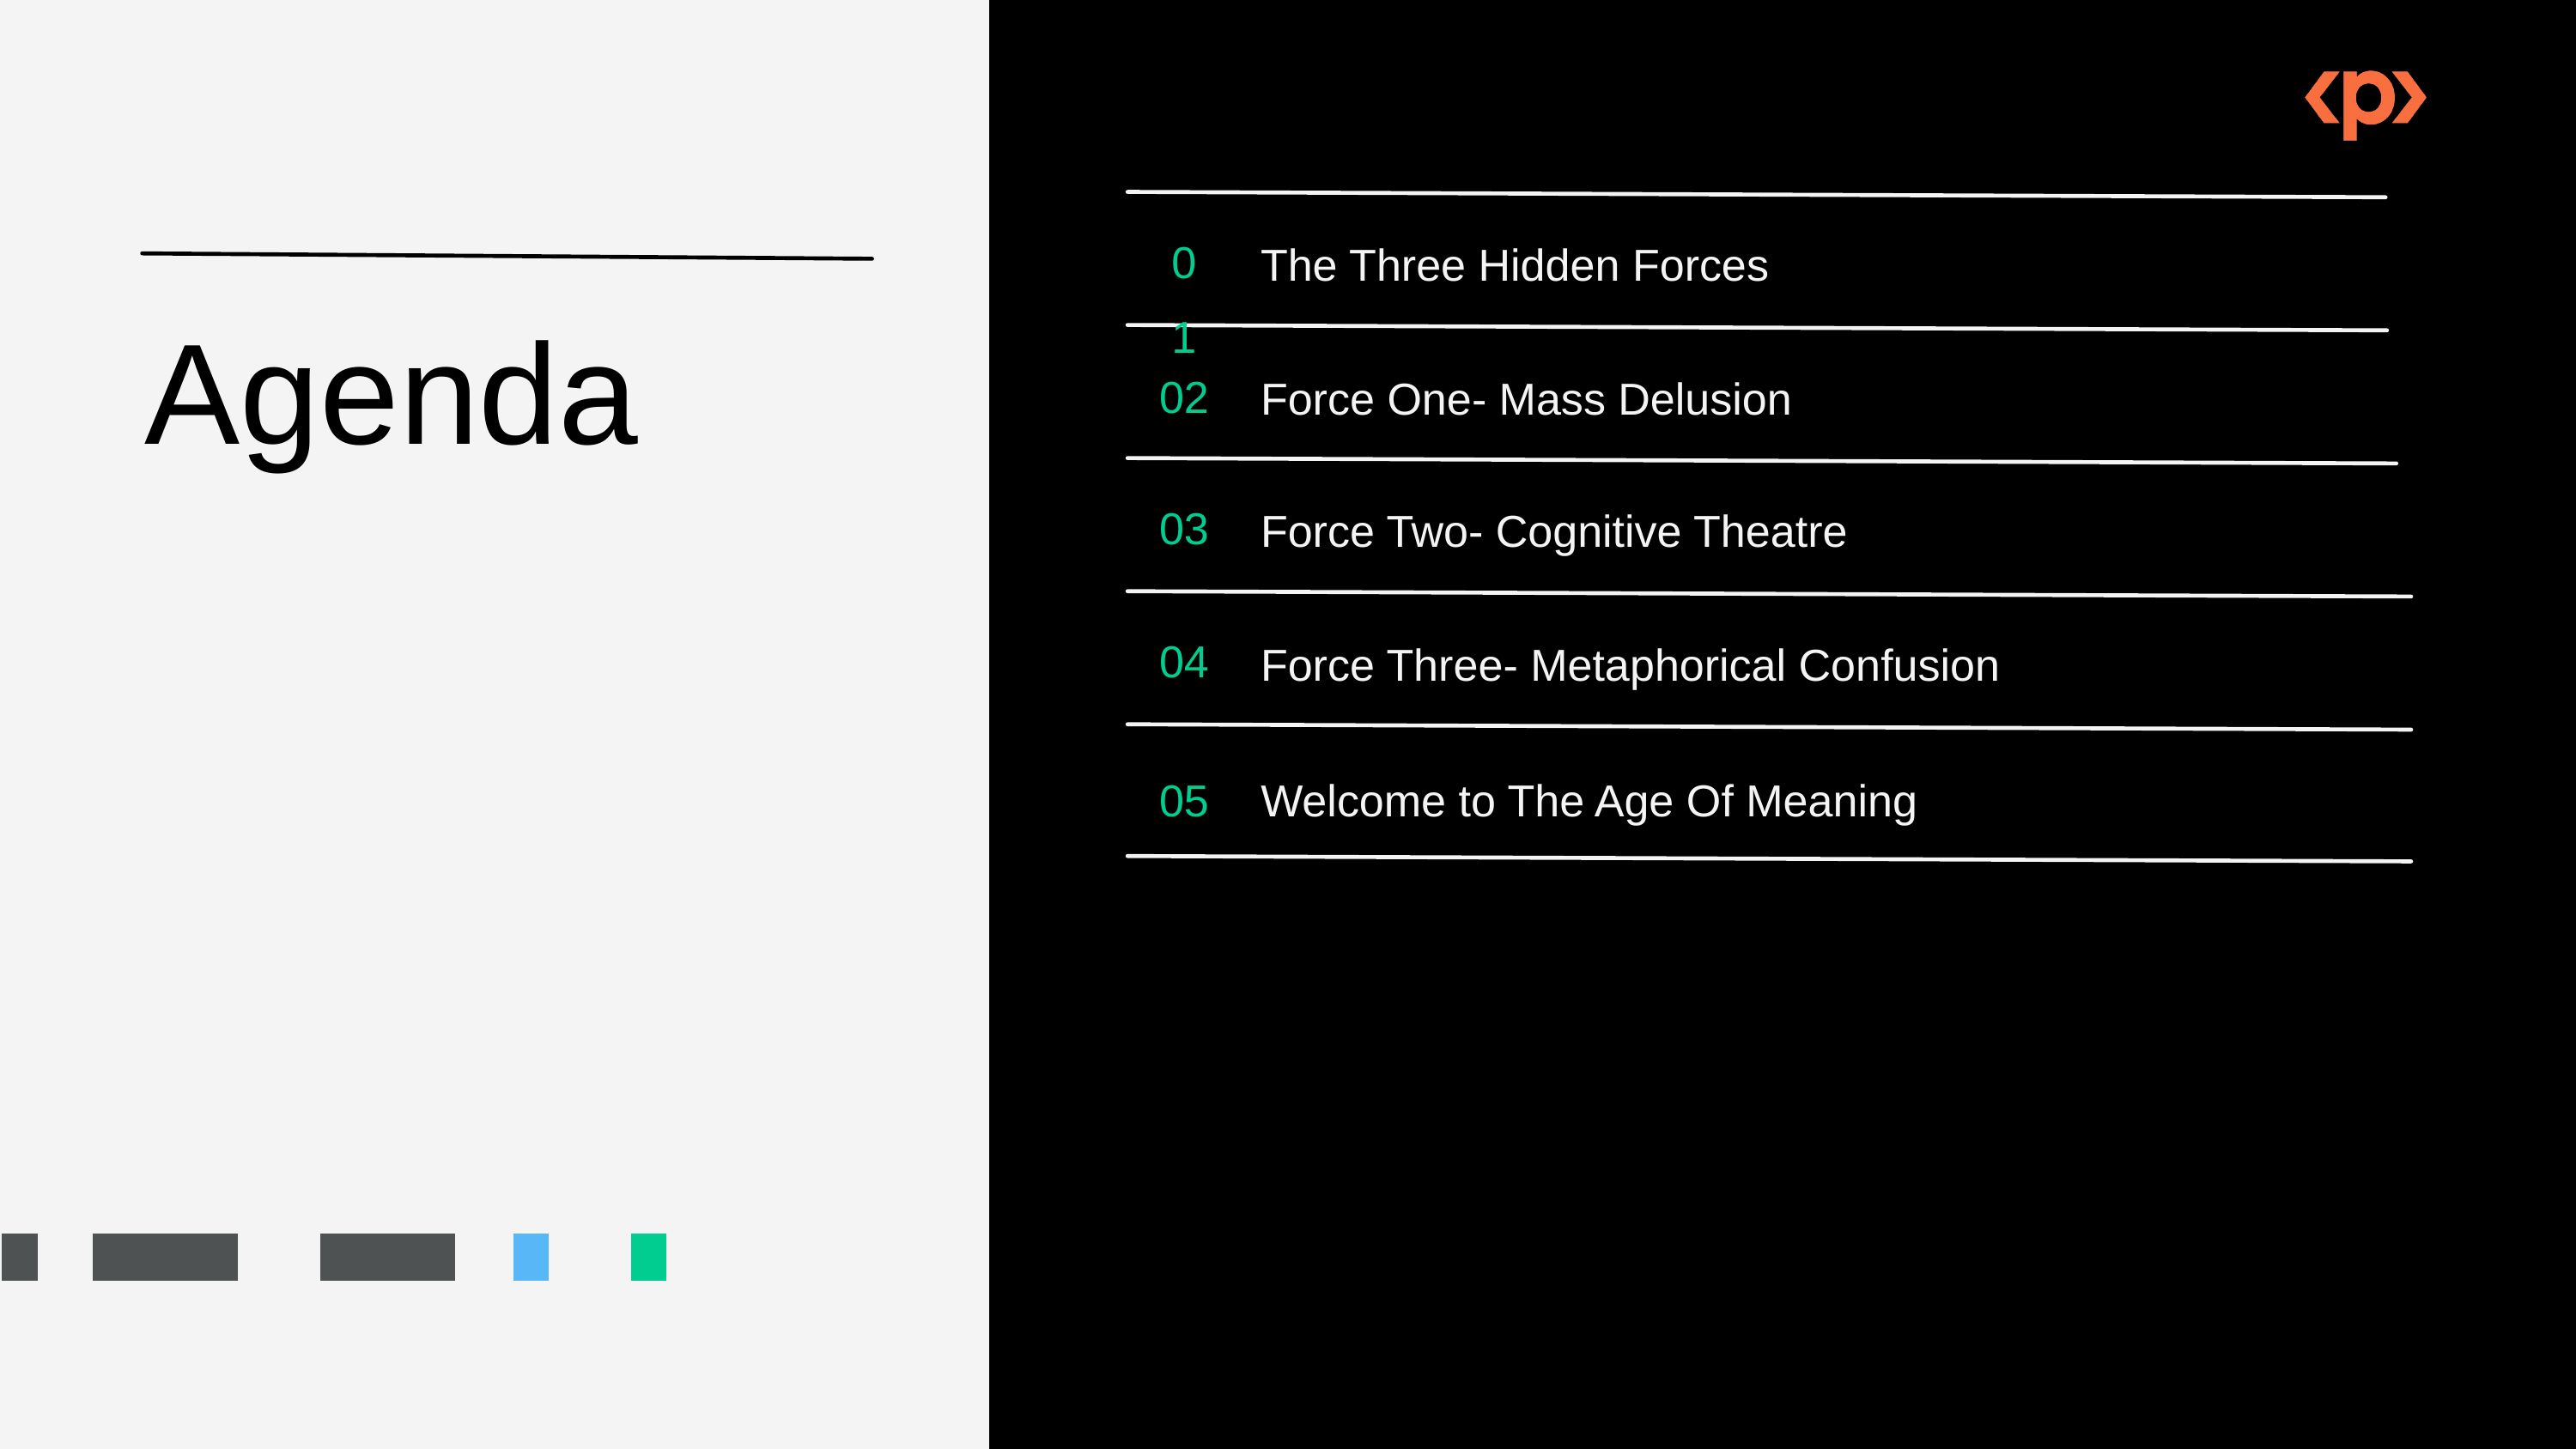

01
The Three Hidden Forces

Agenda

02
Force One- Mass Delusion

03
Force Two- Cognitive Theatre

04
Force Three- Metaphorical Confusion

05
Welcome to The Age Of Meaning